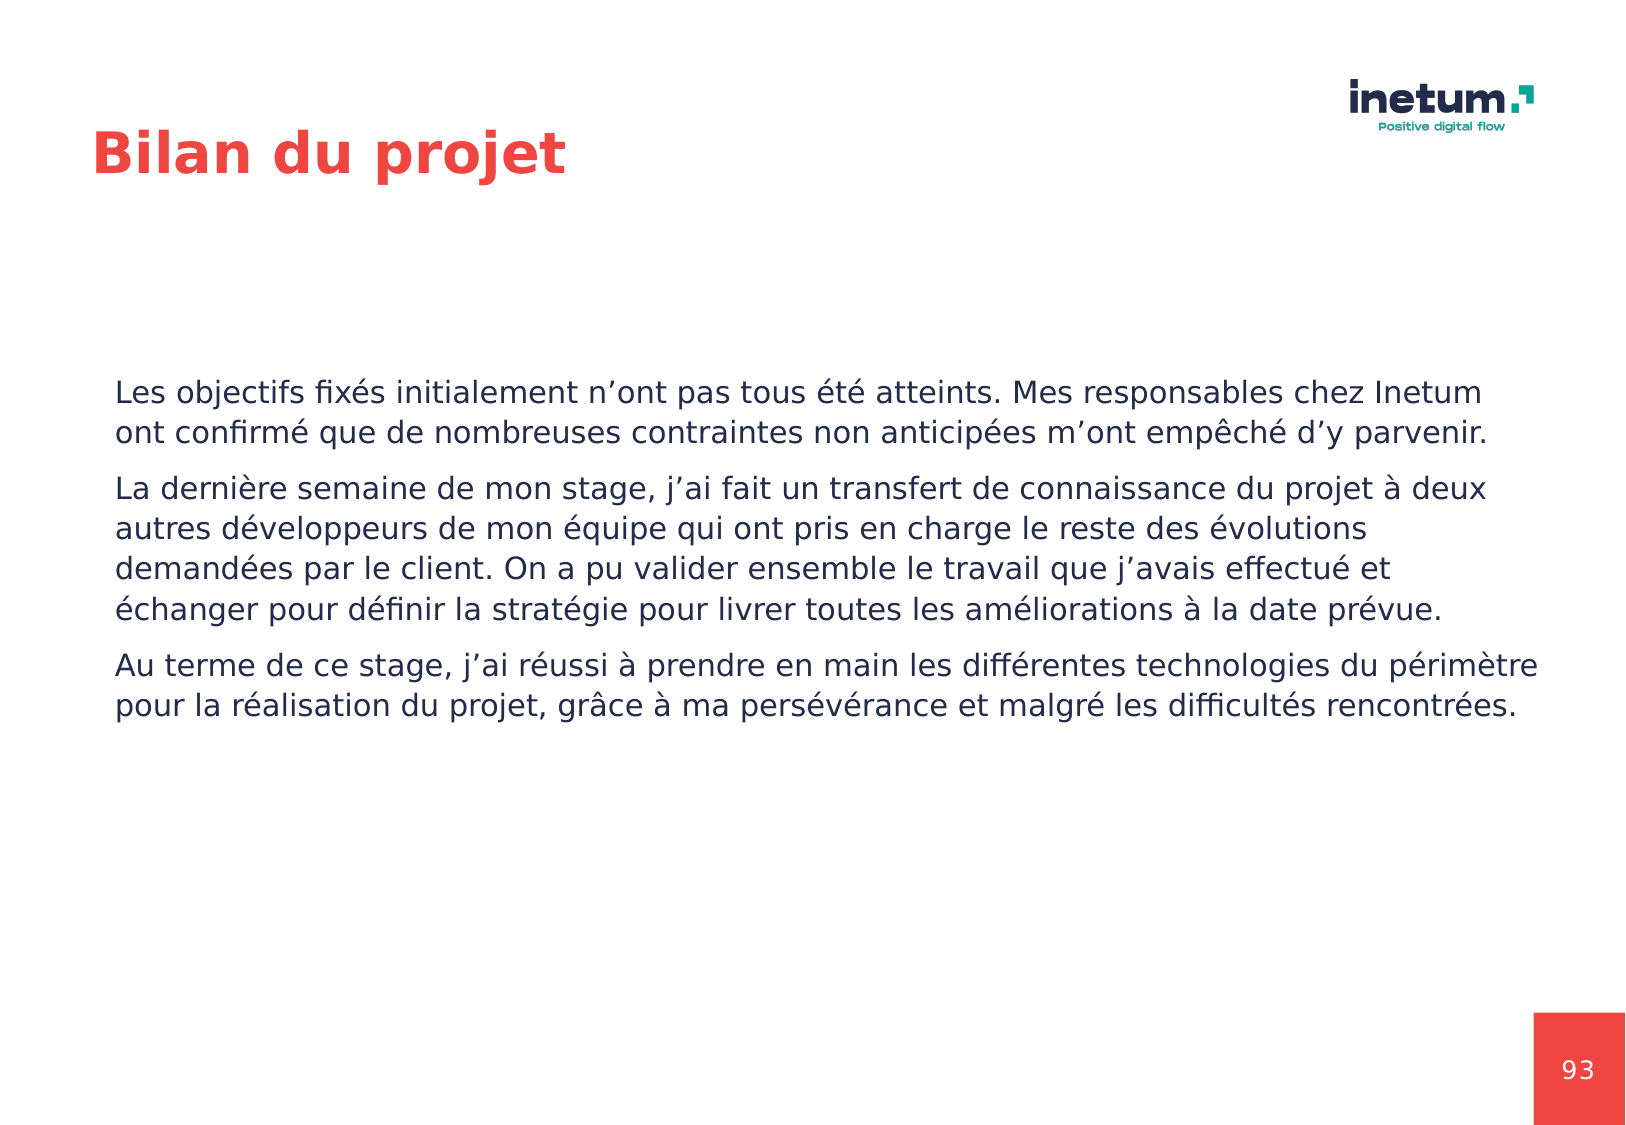

# Bilan du projet
Les objectifs fixés initialement n’ont pas tous été atteints. Mes responsables chez Inetum ont confirmé que de nombreuses contraintes non anticipées m’ont empêché d’y parvenir.
La dernière semaine de mon stage, j’ai fait un transfert de connaissance du projet à deux autres développeurs de mon équipe qui ont pris en charge le reste des évolutions demandées par le client. On a pu valider ensemble le travail que j’avais effectué et échanger pour définir la stratégie pour livrer toutes les améliorations à la date prévue.
Au terme de ce stage, j’ai réussi à prendre en main les différentes technologies du périmètre pour la réalisation du projet, grâce à ma persévérance et malgré les difficultés rencontrées.